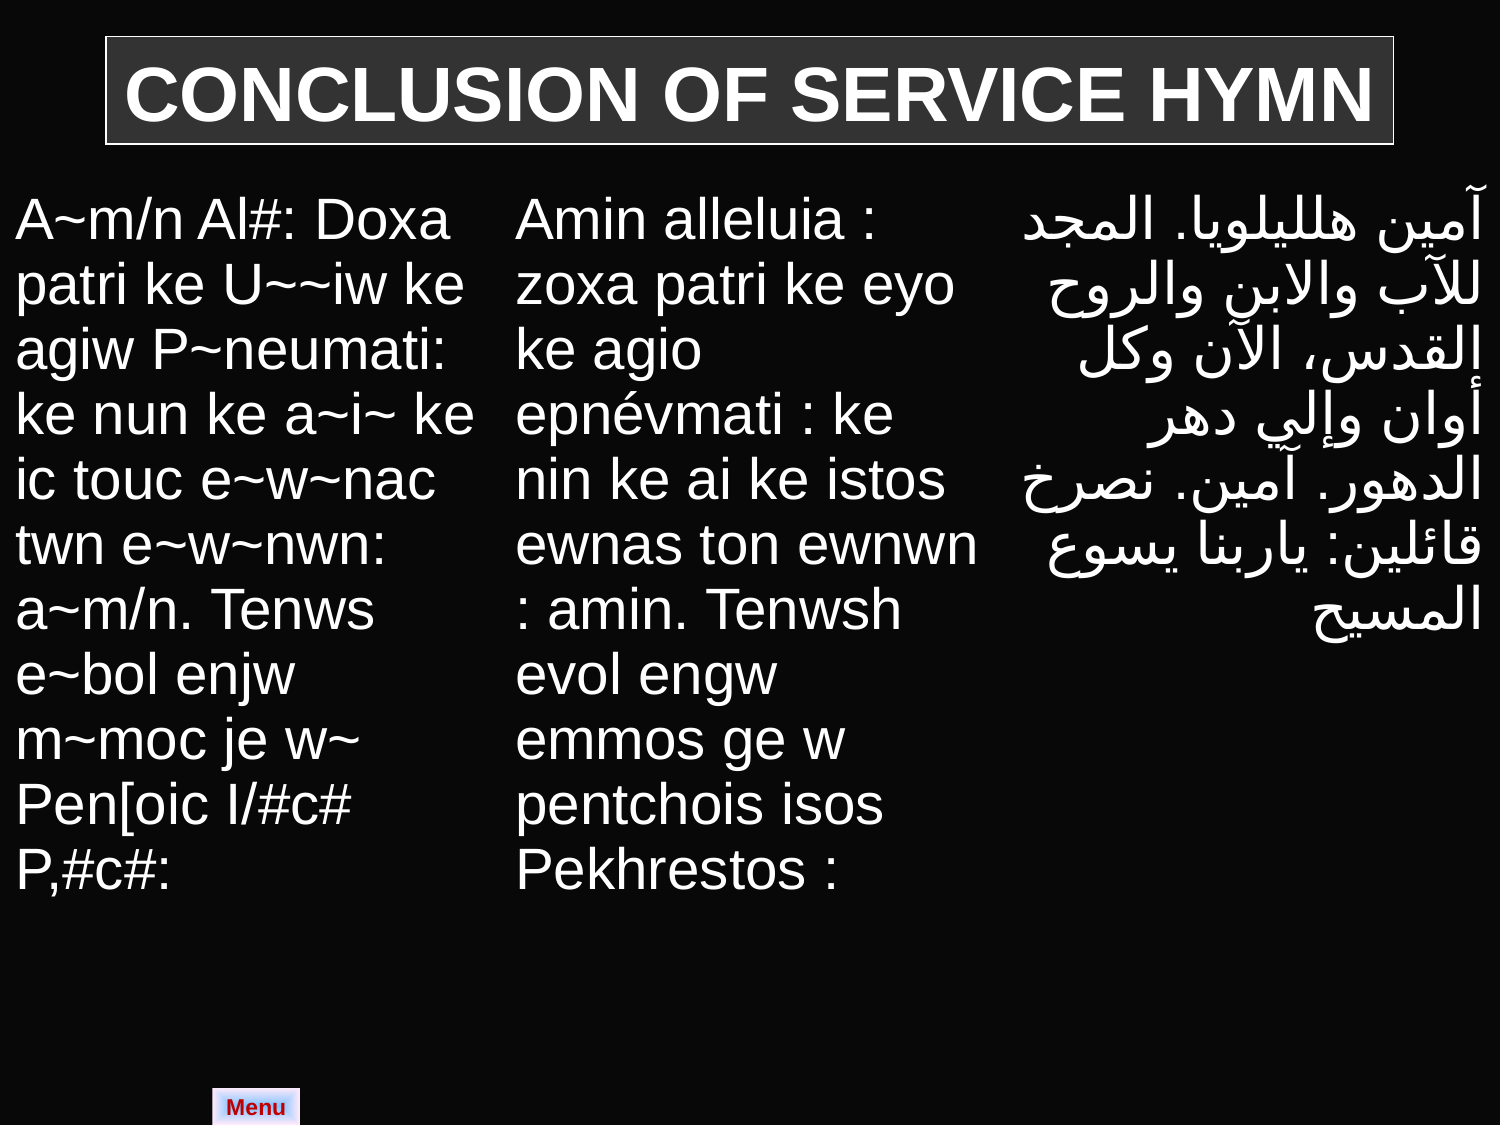

CONCLUSION OF SERVICE HYMN
| A~m/n Al#: Doxa patri ke U~~iw ke agiw P~neumati: ke nun ke a~i~ ke ic touc e~w~nac twn e~w~nwn: a~m/n. Tenws e~bol enjw m~moc je w~ Pen[oic I/#c# P,#c#: | Amin alleluia : zoxa patri ke eyo ke agio epnévmati : ke nin ke ai ke istos ewnas ton ewnwn : amin. Tenwsh evol engw emmos ge w pentchois isos Pekhrestos : | آمين هلليلويا. المجد للآب والابن والروح القدس، الآن وكل أوان وإلي دهر الدهور. آمين. نصرخ قائلين: ياربنا يسوع المسيح |
| --- | --- | --- |
Menu